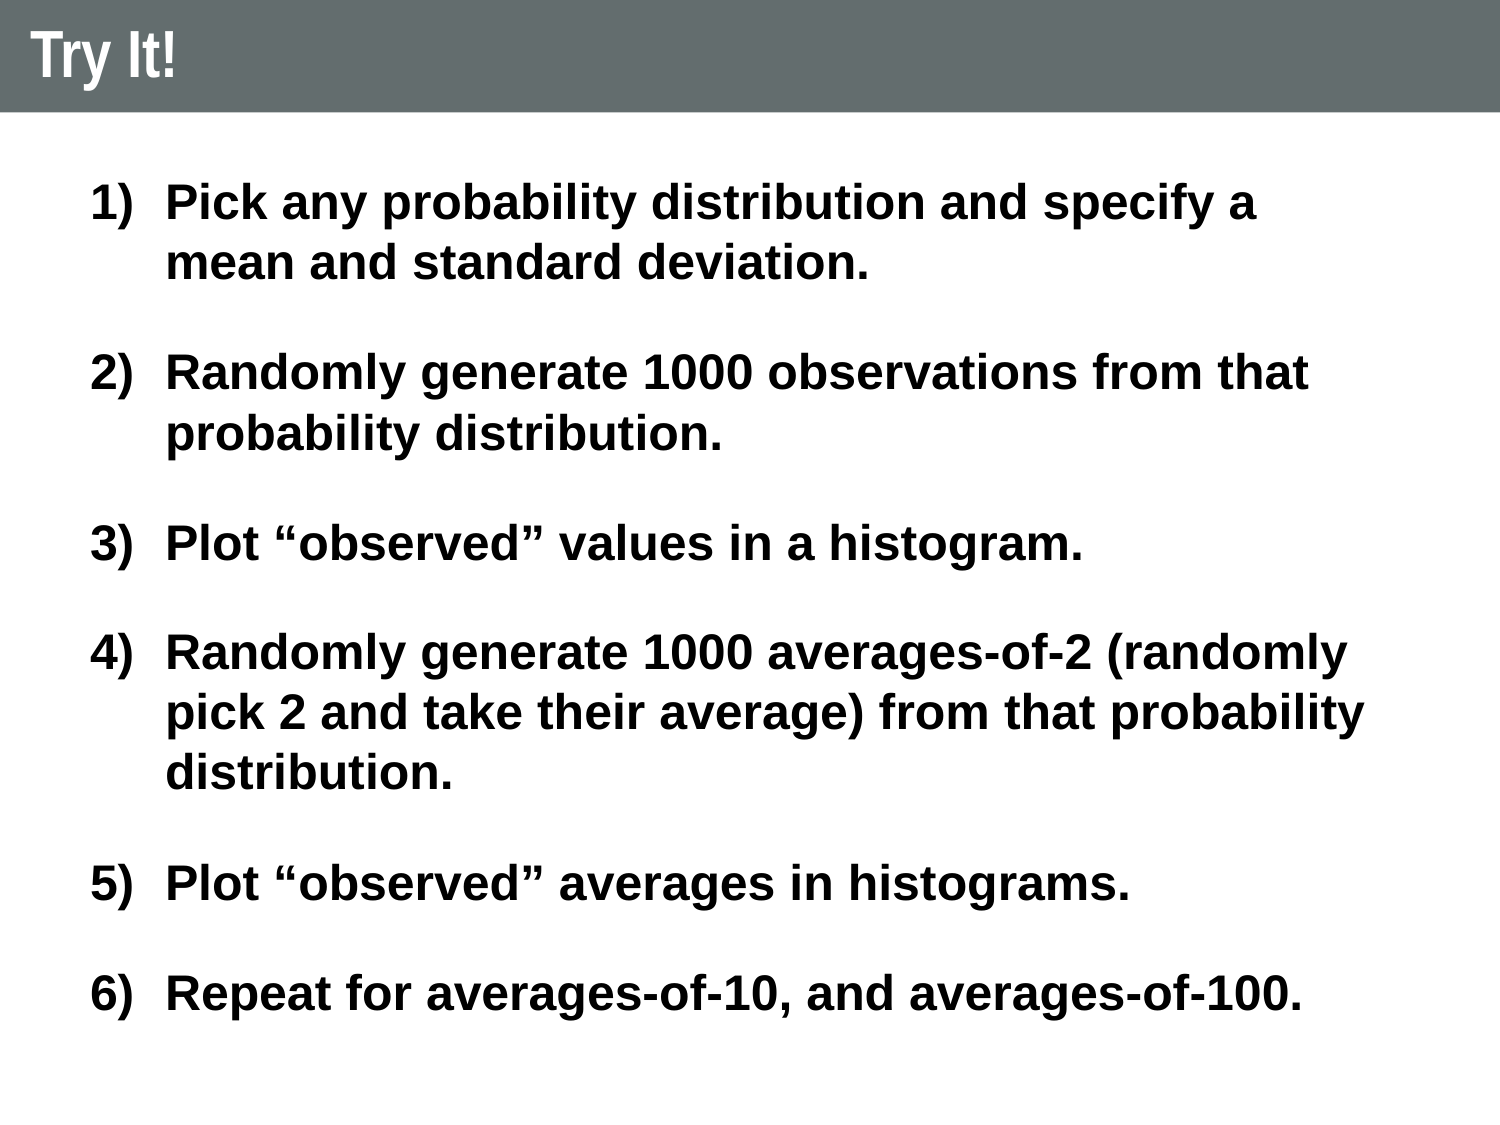

# Try It!

Pick any probability distribution and specify a mean and standard deviation.
Randomly generate 1000 observations from that probability distribution.
Plot “observed” values in a histogram.
Randomly generate 1000 averages-of-2 (randomly pick 2 and take their average) from that probability distribution.
Plot “observed” averages in histograms.
Repeat for averages-of-10, and averages-of-100.